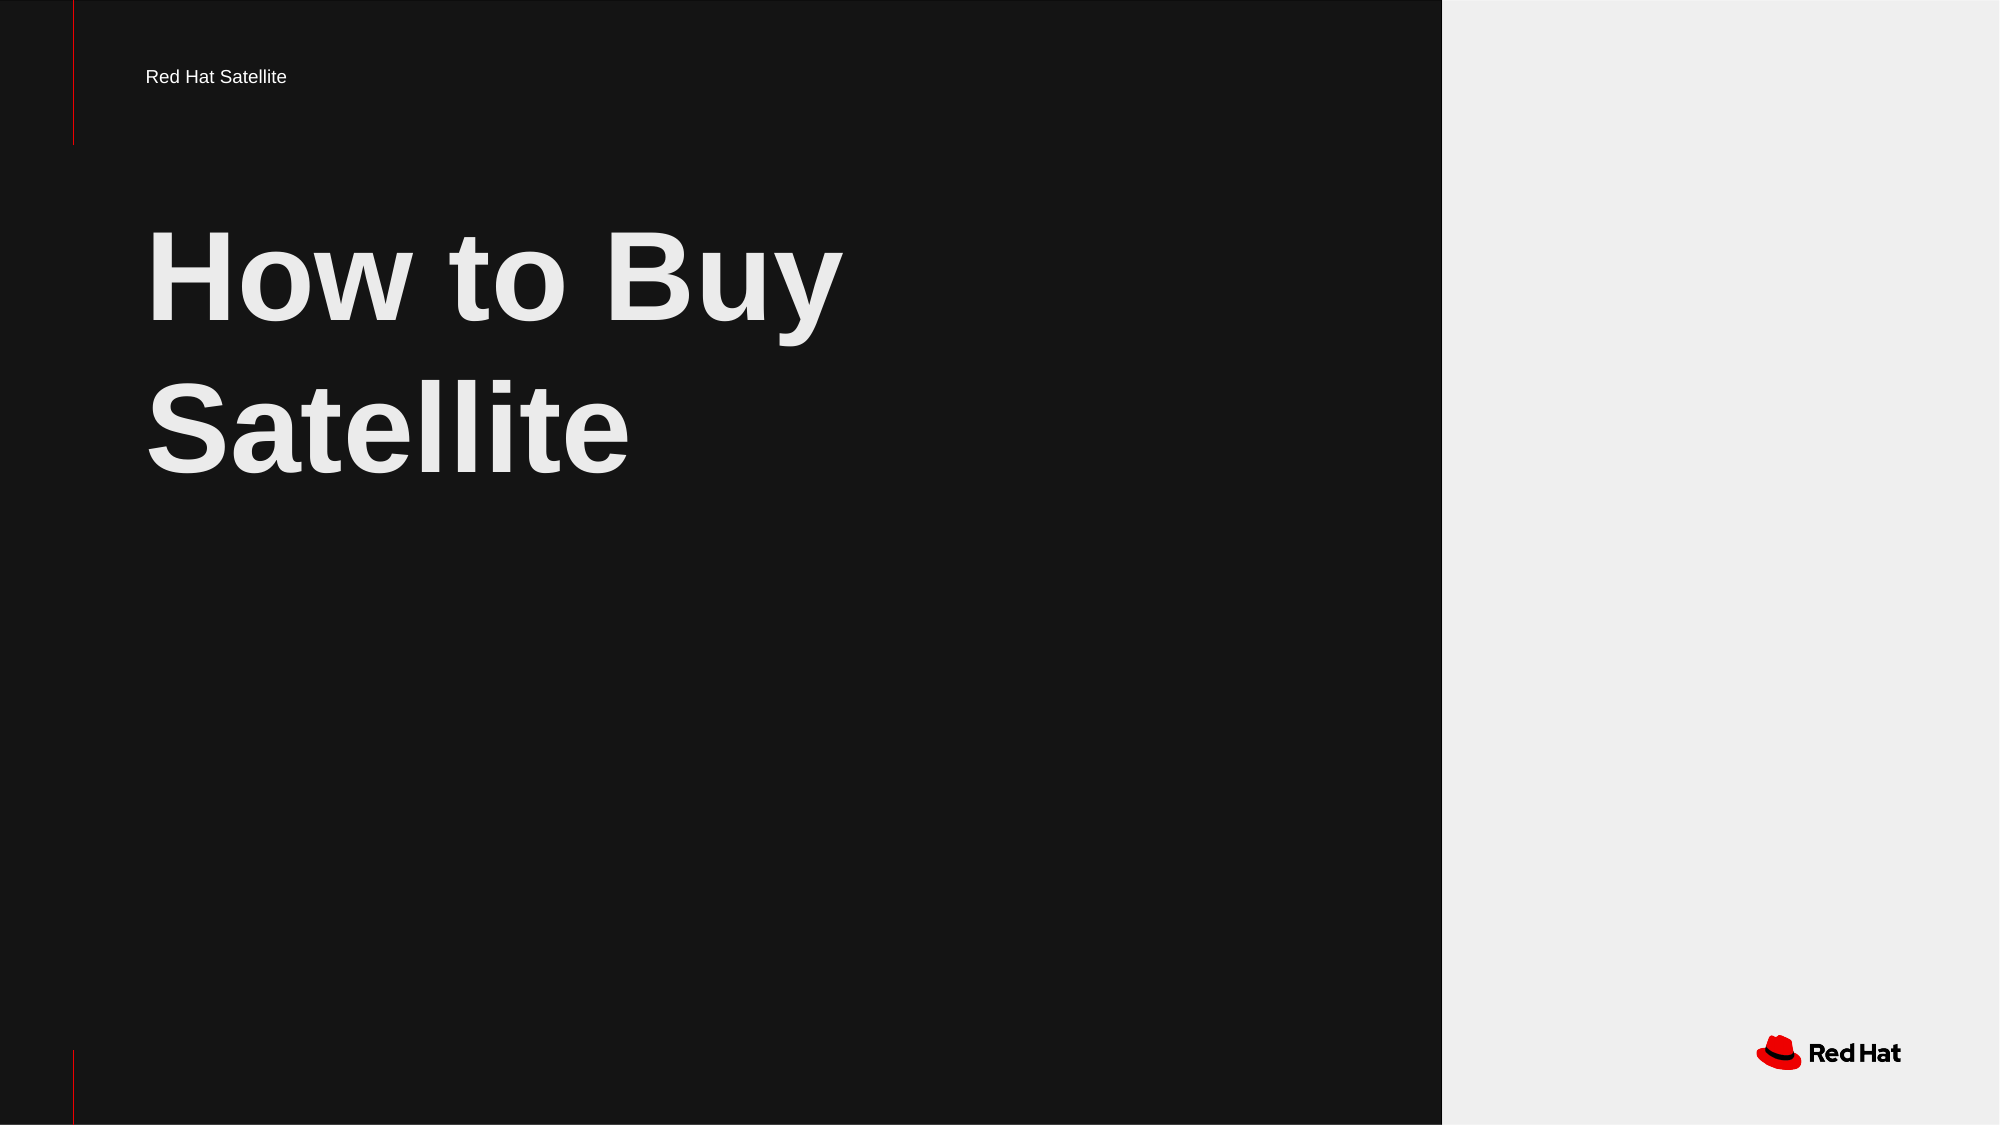

Red Hat Satellite
# How to Buy Satellite